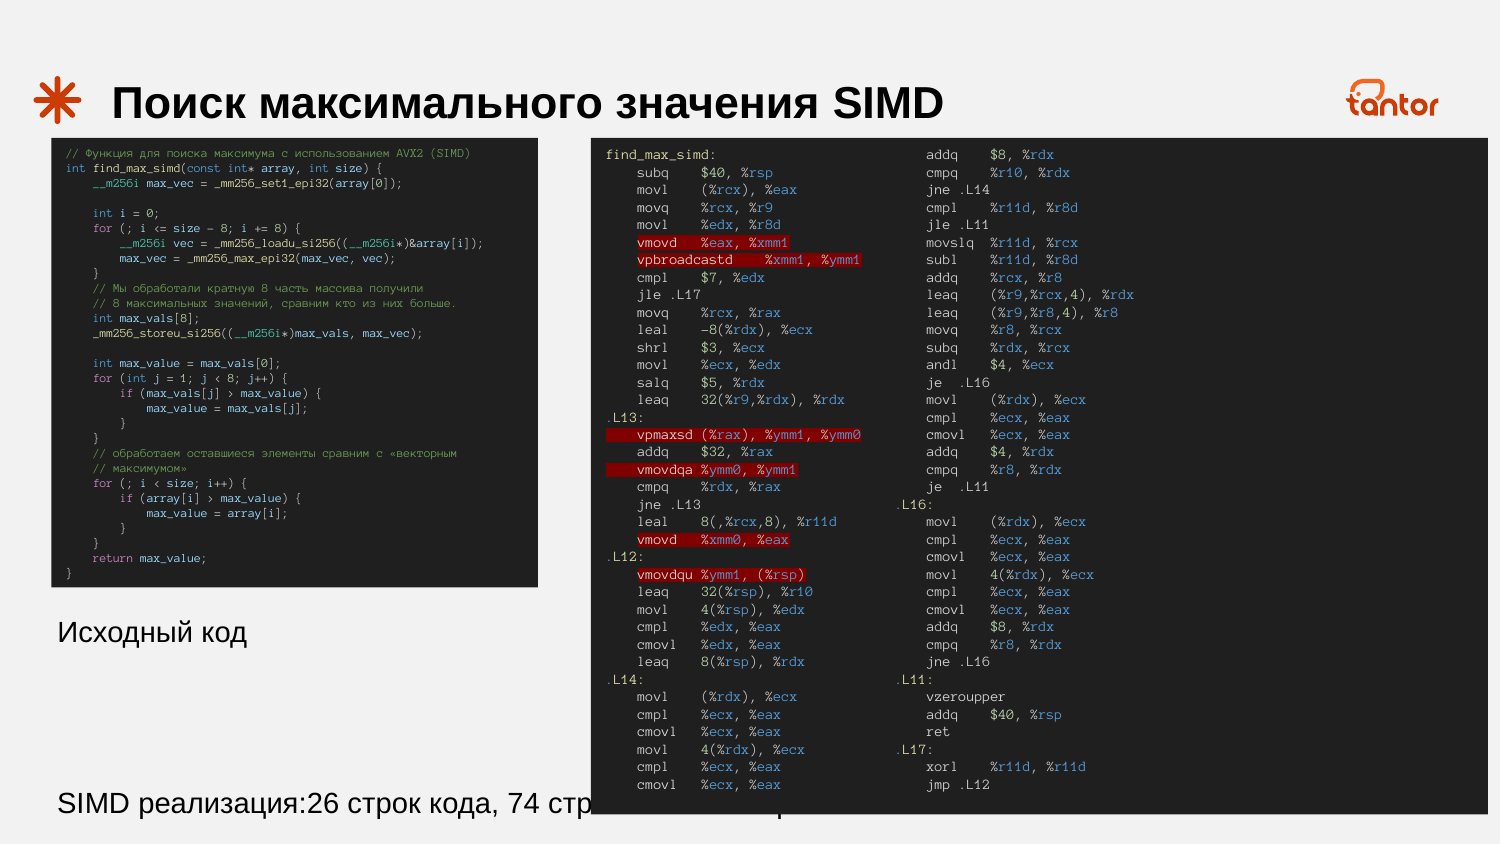

# Поиск максимального значения SIMD
// Функция для поиска максимума с использованием AVX2 (SIMD)
int find_max_simd(const int* array, int size) {
    __m256i max_vec = _mm256_set1_epi32(array[0]);

    int i = 0;
    for (; i <= size - 8; i += 8) {
        __m256i vec = _mm256_loadu_si256((__m256i*)&array[i]);
        max_vec = _mm256_max_epi32(max_vec, vec);
    }
    // Мы обработали кратную 8 часть массива получили
    // 8 максимальных значений, сравним кто из них больше.
    int max_vals[8];
    _mm256_storeu_si256((__m256i*)max_vals, max_vec);
    int max_value = max_vals[0];
    for (int j = 1; j < 8; j++) {
        if (max_vals[j] > max_value) {
            max_value = max_vals[j];
        }
    }
    // обработаем оставшиеся элементы сравним с «векторным
    // максимумом»
    for (; i < size; i++) {
        if (array[i] > max_value) {
            max_value = array[i];
        }
    }
    return max_value;
}
find_max_simd:
    subq    $40, %rsp
    movl    (%rcx), %eax
    movq    %rcx, %r9
    movl    %edx, %r8d
    vmovd   %eax, %xmm1
    vpbroadcastd    %xmm1, %ymm1
    cmpl    $7, %edx
    jle .L17
    movq    %rcx, %rax
    leal    -8(%rdx), %ecx
    shrl    $3, %ecx
    movl    %ecx, %edx
    salq    $5, %rdx
    leaq    32(%r9,%rdx), %rdx
.L13:
    vpmaxsd (%rax), %ymm1, %ymm0
    addq    $32, %rax
    vmovdqa %ymm0, %ymm1
    cmpq    %rdx, %rax
    jne .L13
    leal    8(,%rcx,8), %r11d
    vmovd   %xmm0, %eax
.L12:
    vmovdqu %ymm1, (%rsp)
    leaq    32(%rsp), %r10
    movl    4(%rsp), %edx
    cmpl    %edx, %eax
    cmovl   %edx, %eax
    leaq    8(%rsp), %rdx
.L14:
    movl    (%rdx), %ecx
    cmpl    %ecx, %eax
    cmovl   %ecx, %eax
    movl    4(%rdx), %ecx
    cmpl    %ecx, %eax
    cmovl   %ecx, %eax
    addq    $8, %rdx
    cmpq    %r10, %rdx
    jne .L14
    cmpl    %r11d, %r8d
    jle .L11
    movslq  %r11d, %rcx
    subl    %r11d, %r8d
    addq    %rcx, %r8
    leaq    (%r9,%rcx,4), %rdx
    leaq    (%r9,%r8,4), %r8
    movq    %r8, %rcx
    subq    %rdx, %rcx
    andl    $4, %ecx
    je  .L16
    movl    (%rdx), %ecx
    cmpl    %ecx, %eax
    cmovl   %ecx, %eax
    addq    $4, %rdx
    cmpq    %r8, %rdx
    je  .L11
.L16:
    movl    (%rdx), %ecx
    cmpl    %ecx, %eax
    cmovl   %ecx, %eax
    movl    4(%rdx), %ecx
    cmpl    %ecx, %eax
    cmovl   %ecx, %eax
    addq    $8, %rdx
    cmpq    %r8, %rdx
    jne .L16
.L11:
    vzeroupper
    addq    $40, %rsp
    ret
.L17:
    xorl    %r11d, %r11d
    jmp .L12
Исходный код
SIMD реализация:26 строк кода, 74 строки ассемблера.